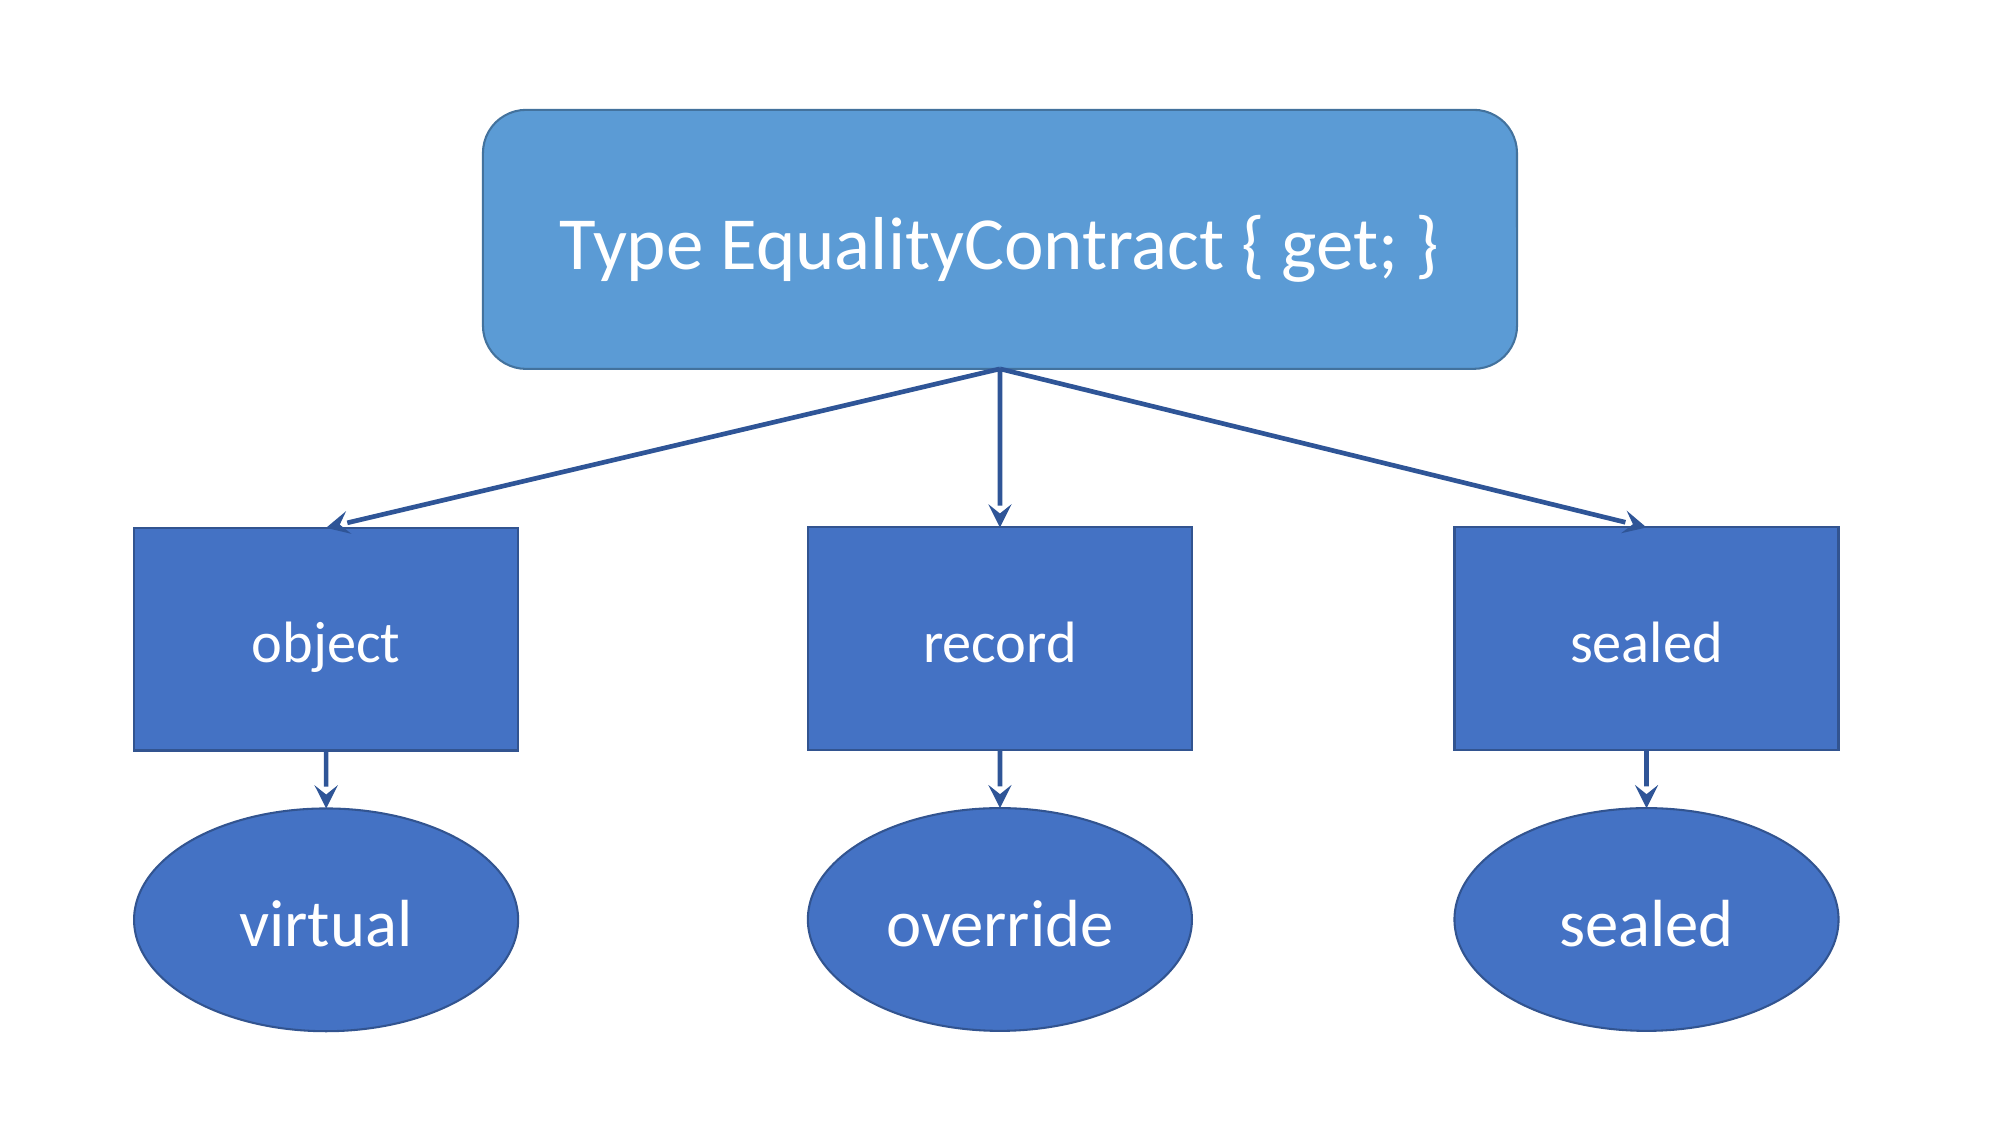

Type EqualityContract { get; }
record
sealed
object
override
sealed
virtual